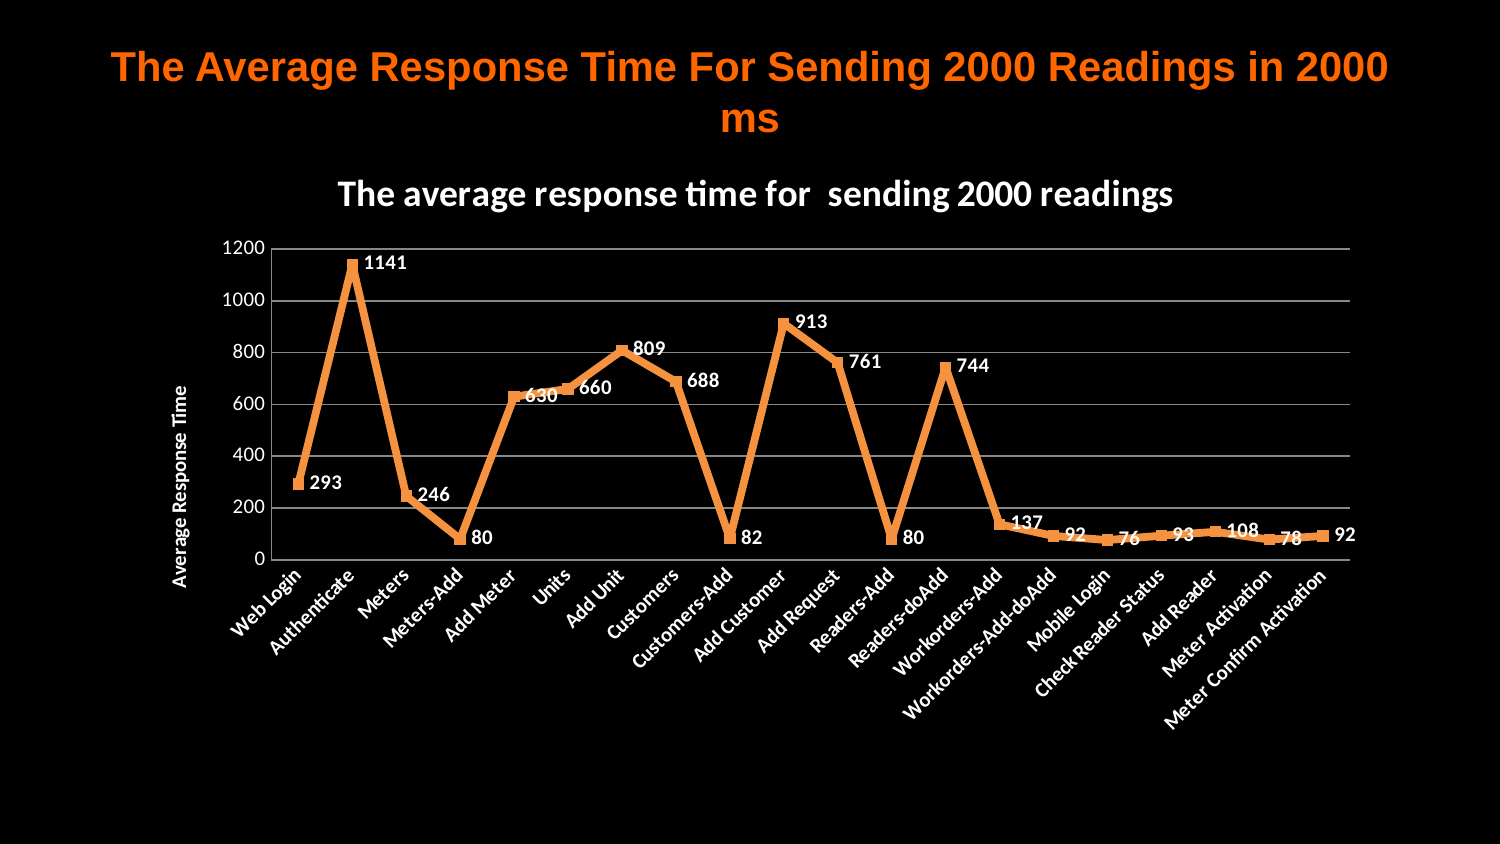

# The Average Response Time For Sending 2000 Readings in 2000 ms

### Chart: The average response time for  sending 2000 readings

| Category |  |
|---|---|
| Web Login | 293.0 |
| Authenticate | 1141.0 |
| Meters | 246.0 |
| Meters-Add | 80.0 |
| Add Meter | 630.0 |
| Units | 660.0 |
| Add Unit | 809.0 |
| Customers | 688.0 |
| Customers-Add | 82.0 |
| Add Customer | 913.0 |
| Add Request | 761.0 |
| Readers-Add | 80.0 |
| Readers-doAdd | 744.0 |
| Workorders-Add | 137.0 |
| Workorders-Add-doAdd | 92.0 |
| Mobile Login | 76.0 |
| Check Reader Status | 93.0 |
| Add Reader | 108.0 |
| Meter Activation | 78.0 |
| Meter Confirm Activation | 92.0 |